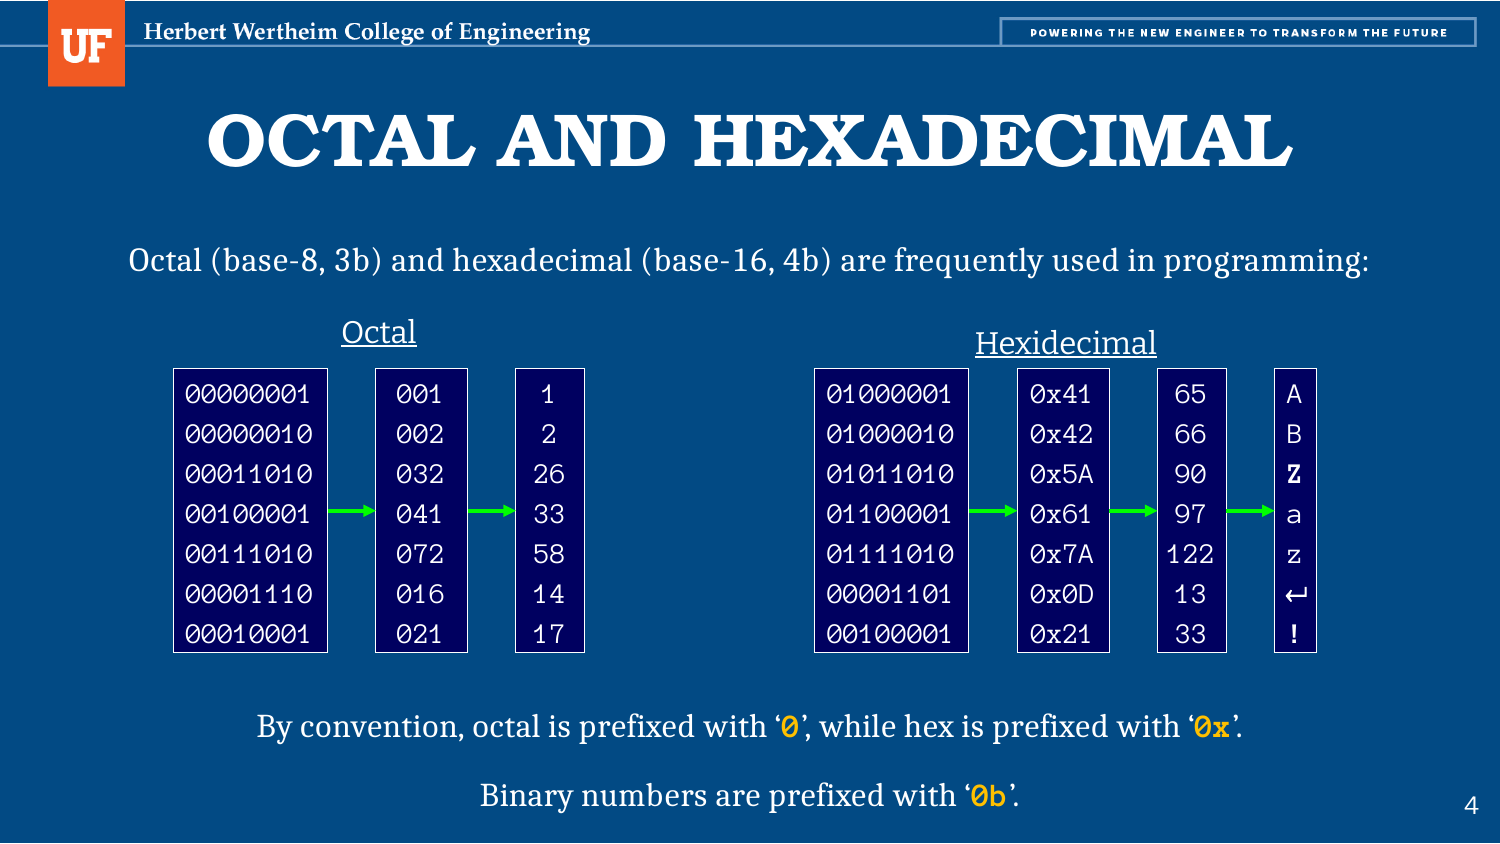

# Octal and Hexadecimal
Octal (base-8, 3b) and hexadecimal (base-16, 4b) are frequently used in programming:
Octal
Hexidecimal
00000001
00000010
00011010
00100001
00111010
00001110
00010001
001
002
032
041
072
016
021
1
2
26
33
58
14
17
01000001
01000010
01011010
01100001
01111010
00001101
00100001
0x41
0x42
0x5A
0x61
0x7A
0x0D
0x21
65
66
90
97
122
13
33
A
B
Z
a
z
↵
!

By convention, octal is prefixed with ‘0’, while hex is prefixed with ‘0x’.
Binary numbers are prefixed with ‘0b’.
4